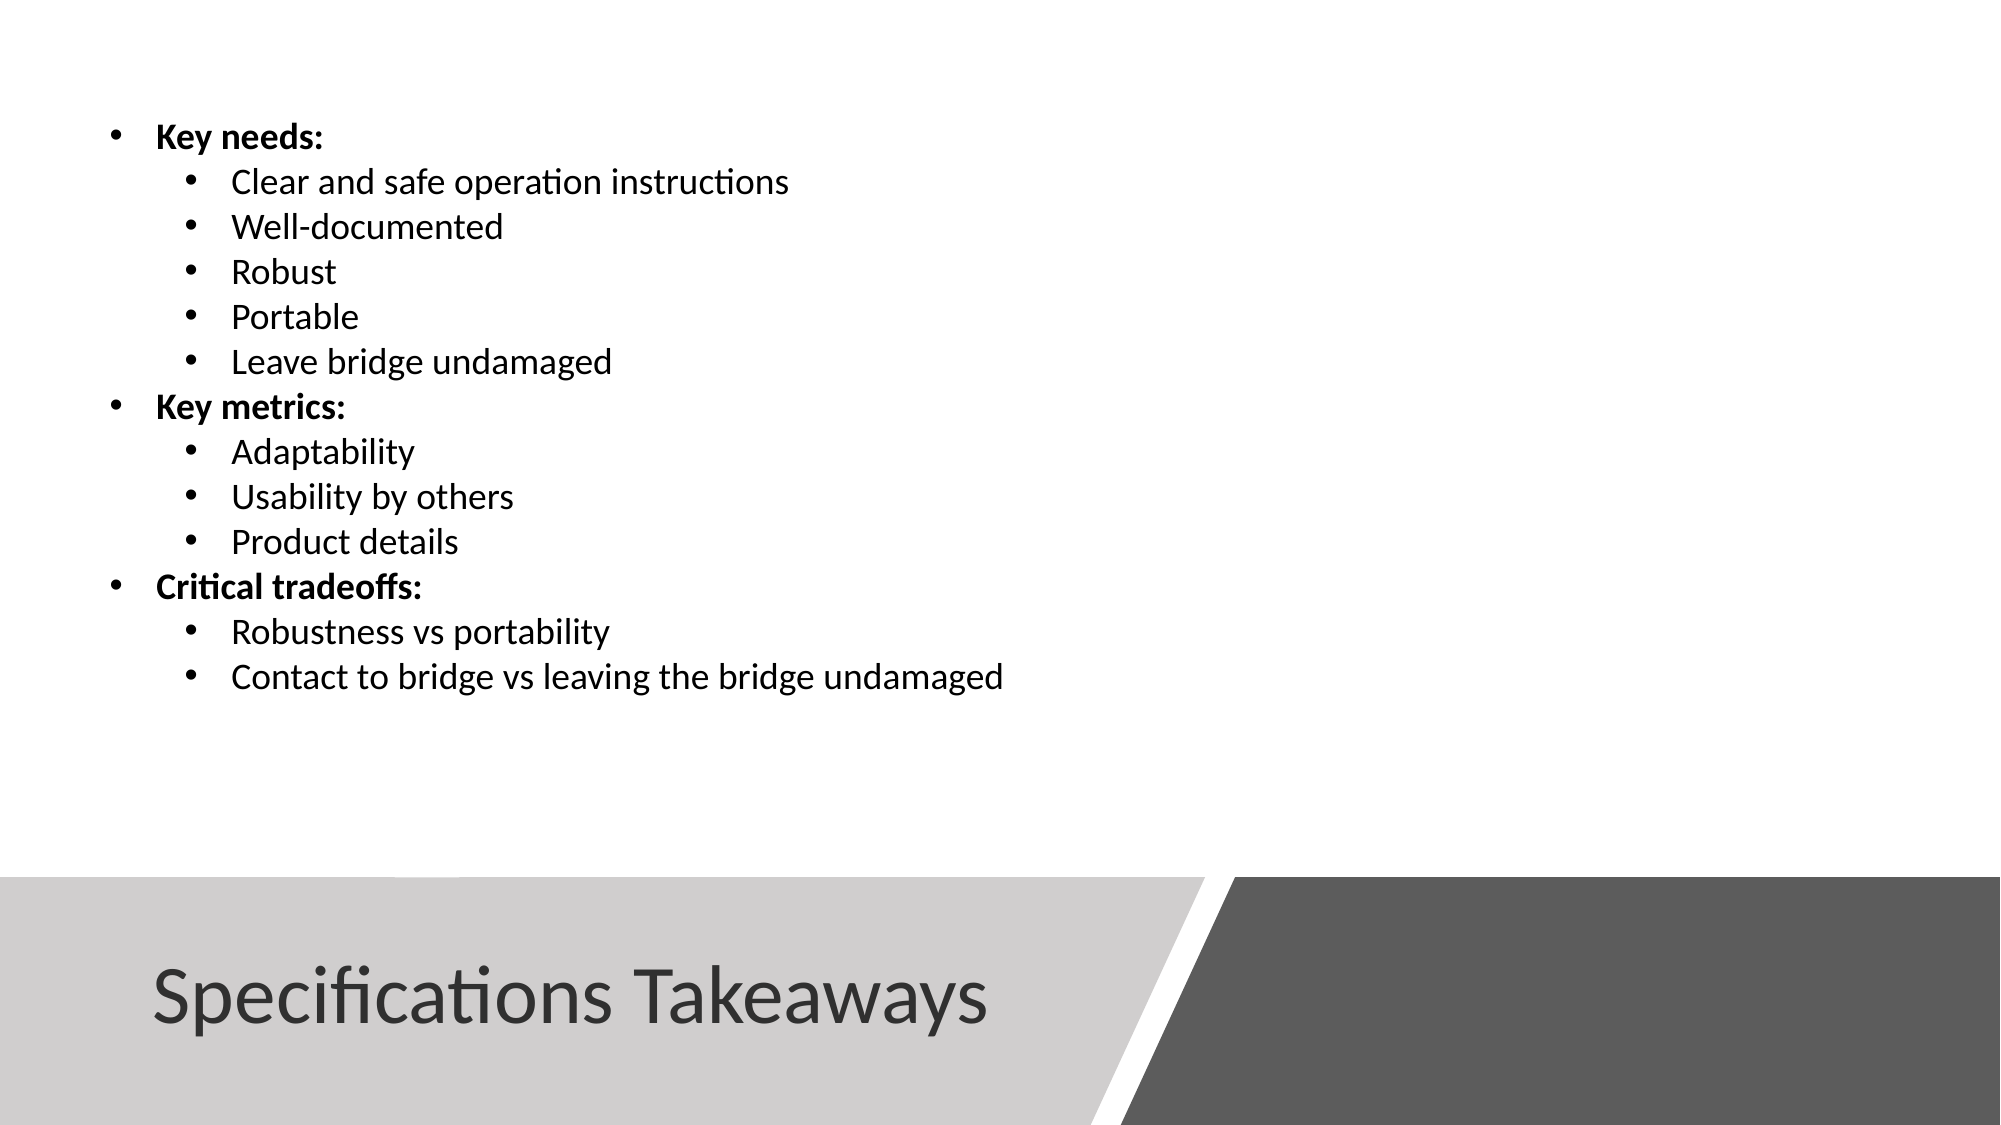

Key needs:
Clear and safe operation instructions
Well-documented
Robust
Portable
Leave bridge undamaged
Key metrics:
Adaptability
Usability by others
Product details
Critical tradeoffs:
Robustness vs portability
Contact to bridge vs leaving the bridge undamaged

# Specifications Takeaways